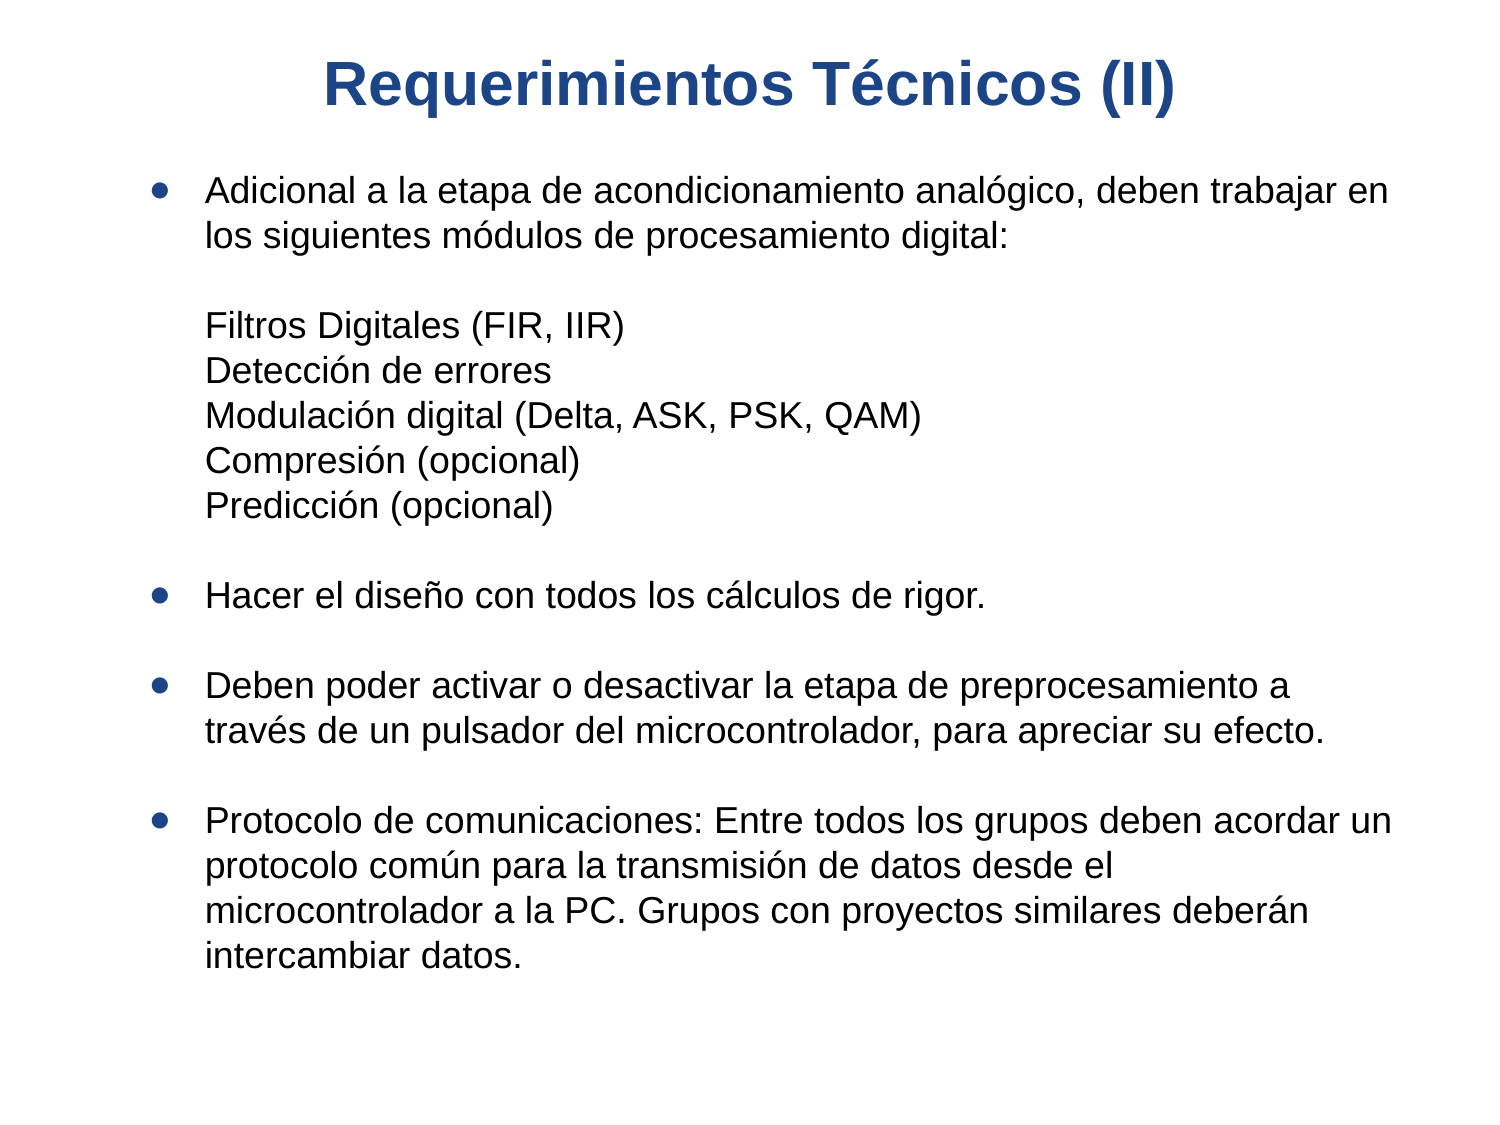

# Requerimientos Técnicos (II)
Adicional a la etapa de acondicionamiento analógico, deben trabajar en los siguientes módulos de procesamiento digital:
Filtros Digitales (FIR, IIR)
Detección de errores
Modulación digital (Delta, ASK, PSK, QAM)
Compresión (opcional)
Predicción (opcional)
Hacer el diseño con todos los cálculos de rigor.
Deben poder activar o desactivar la etapa de preprocesamiento a través de un pulsador del microcontrolador, para apreciar su efecto.
Protocolo de comunicaciones: Entre todos los grupos deben acordar un protocolo común para la transmisión de datos desde el microcontrolador a la PC. Grupos con proyectos similares deberán intercambiar datos.